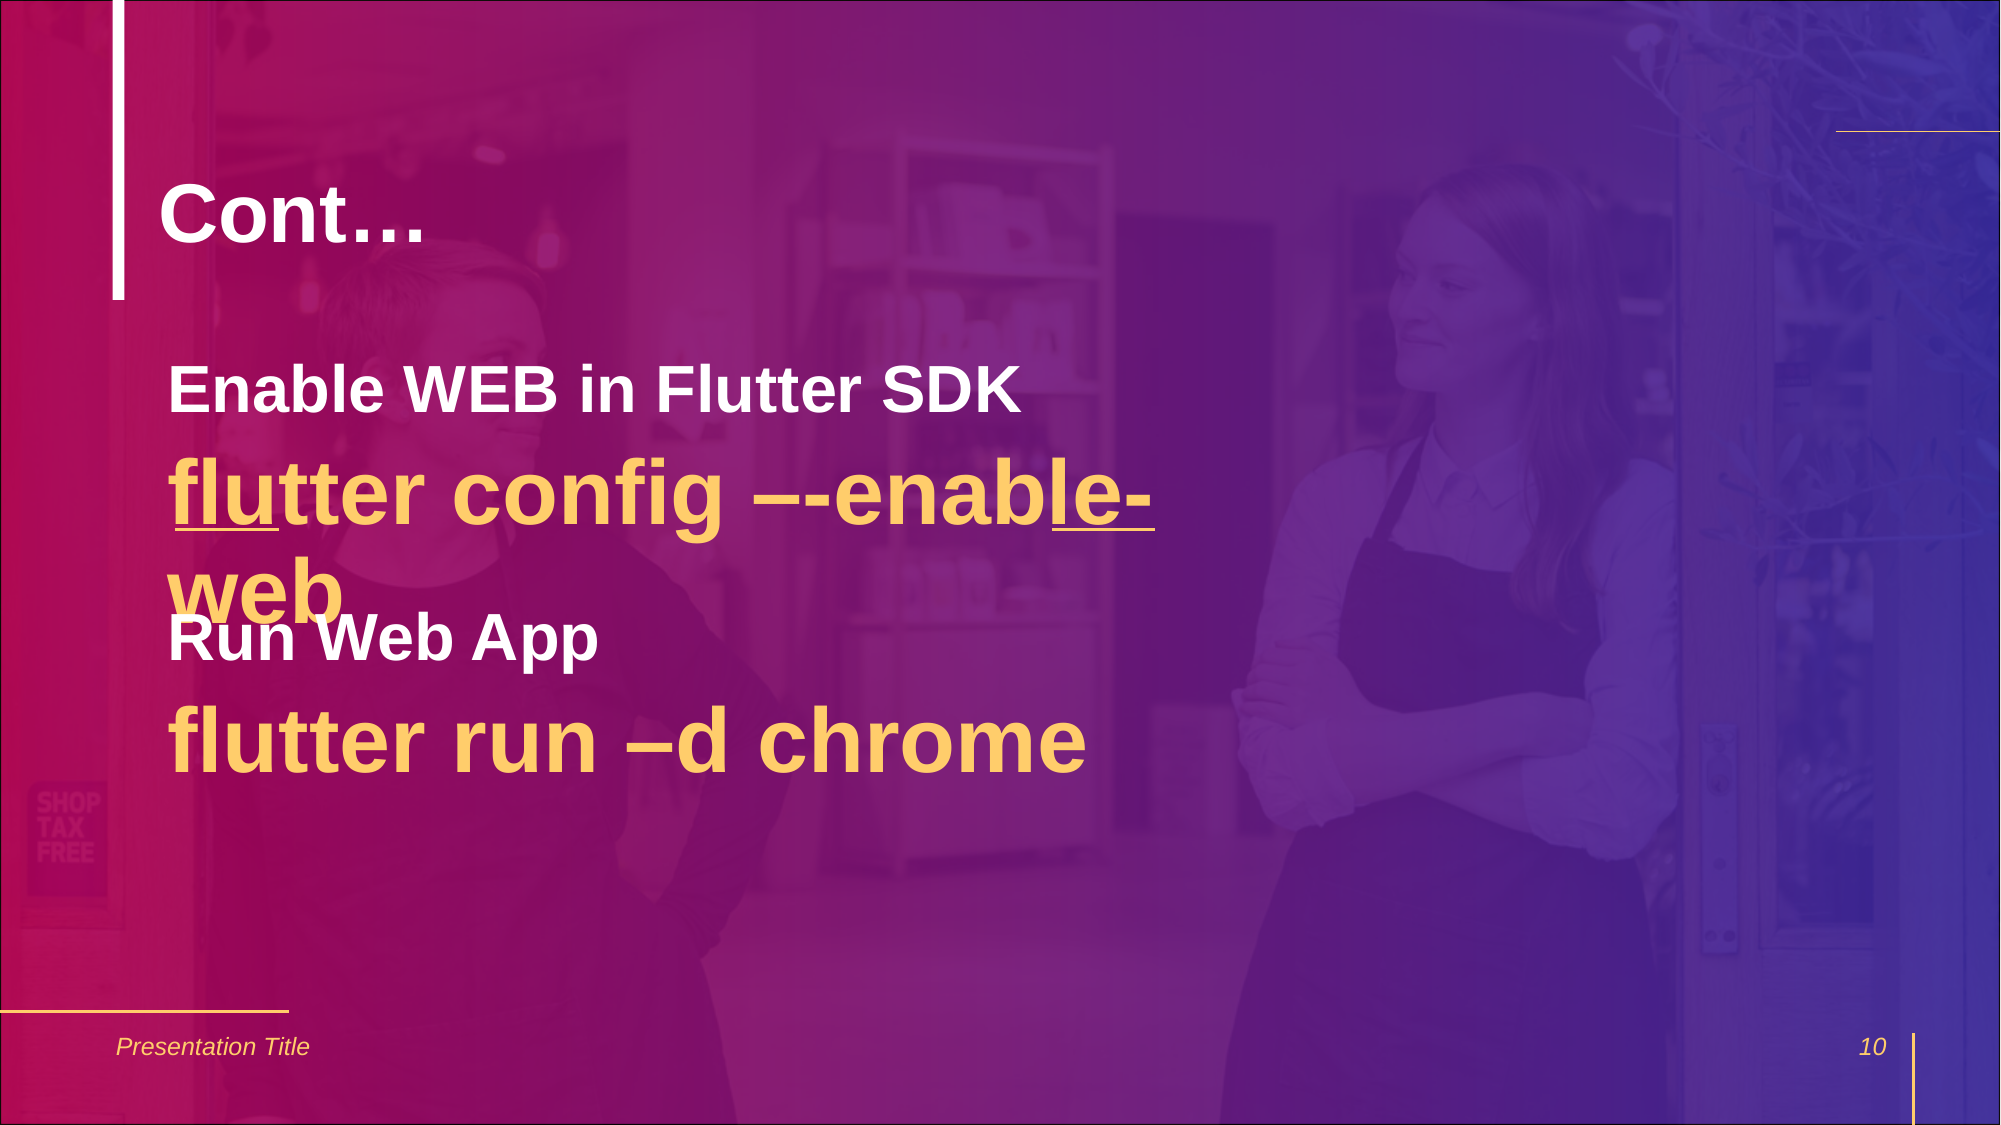

# Cont…
Enable WEB in Flutter SDK
flutter config –-enable-web
Run Web App
flutter run –d chrome
Presentation Title
10